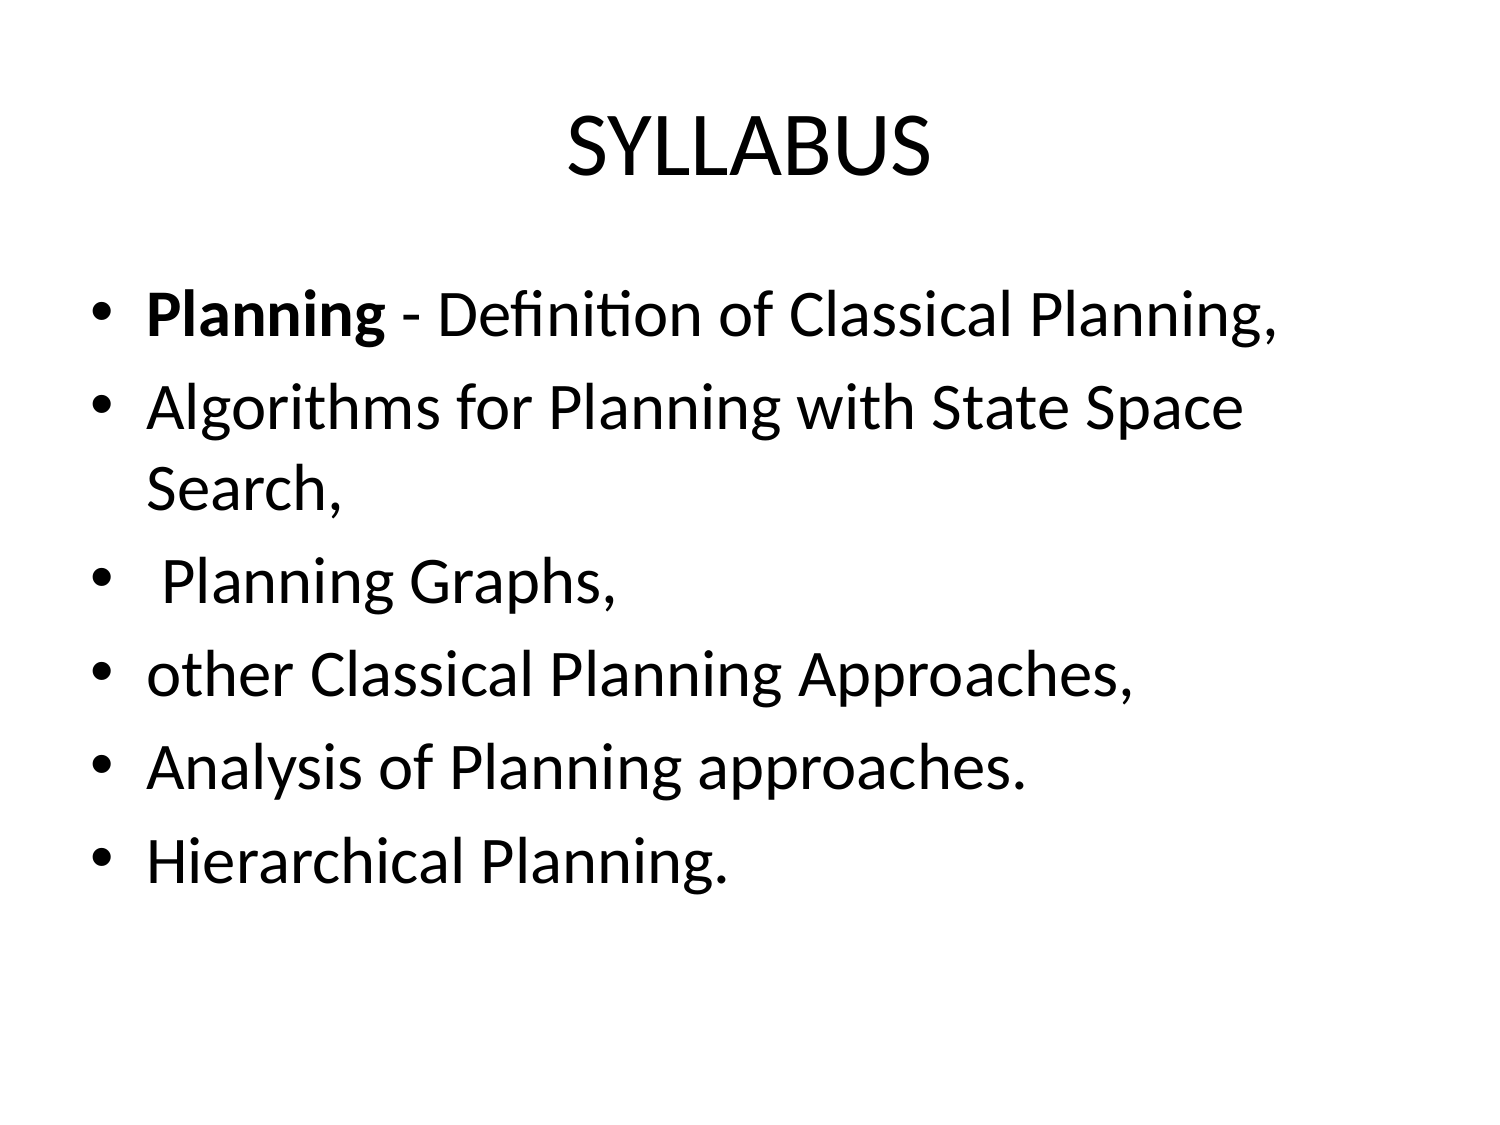

# SYLLABUS
Planning - Definition of Classical Planning,
Algorithms for Planning with State Space Search,
 Planning Graphs,
other Classical Planning Approaches,
Analysis of Planning approaches.
Hierarchical Planning.